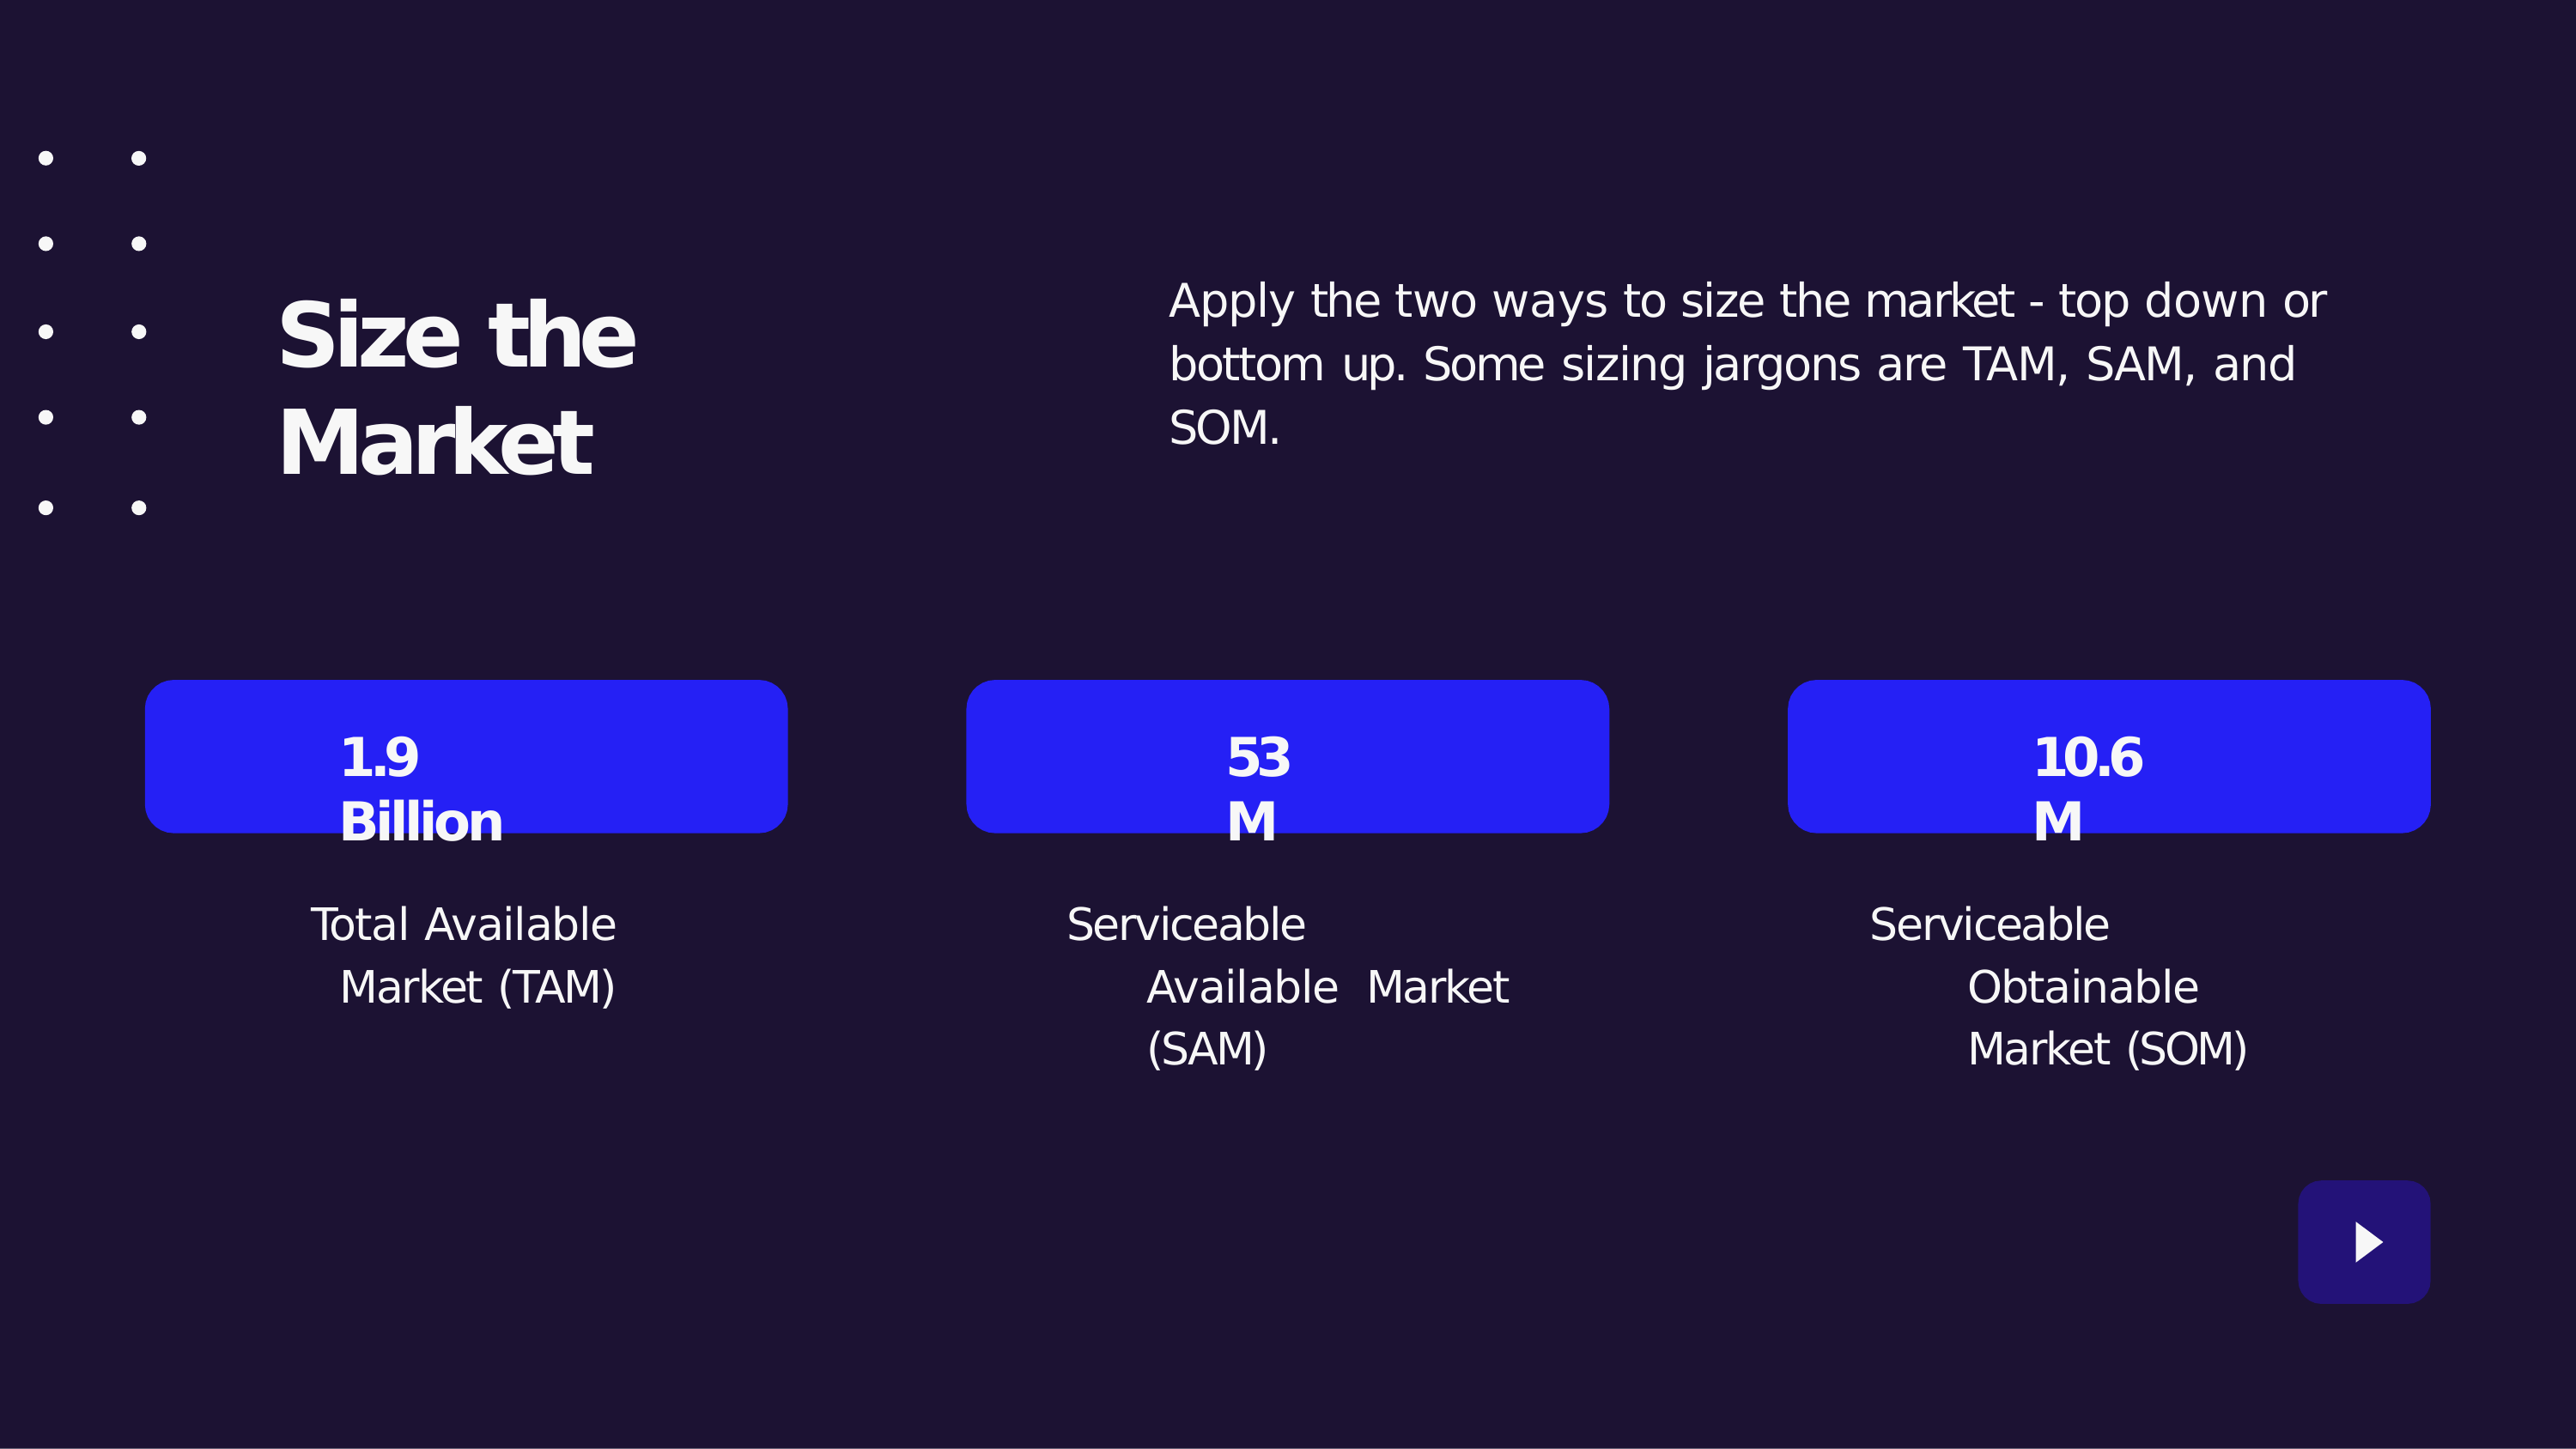

Apply the two ways to size the market - top down or  bottom up. Some sizing jargons are TAM, SAM, and SOM.
# Size the Market

1.9 Billion
53 M
10.6M
Total Available  Market (TAM)
Serviceable Available  Market (SAM)
Serviceable Obtainable  Market (SOM)